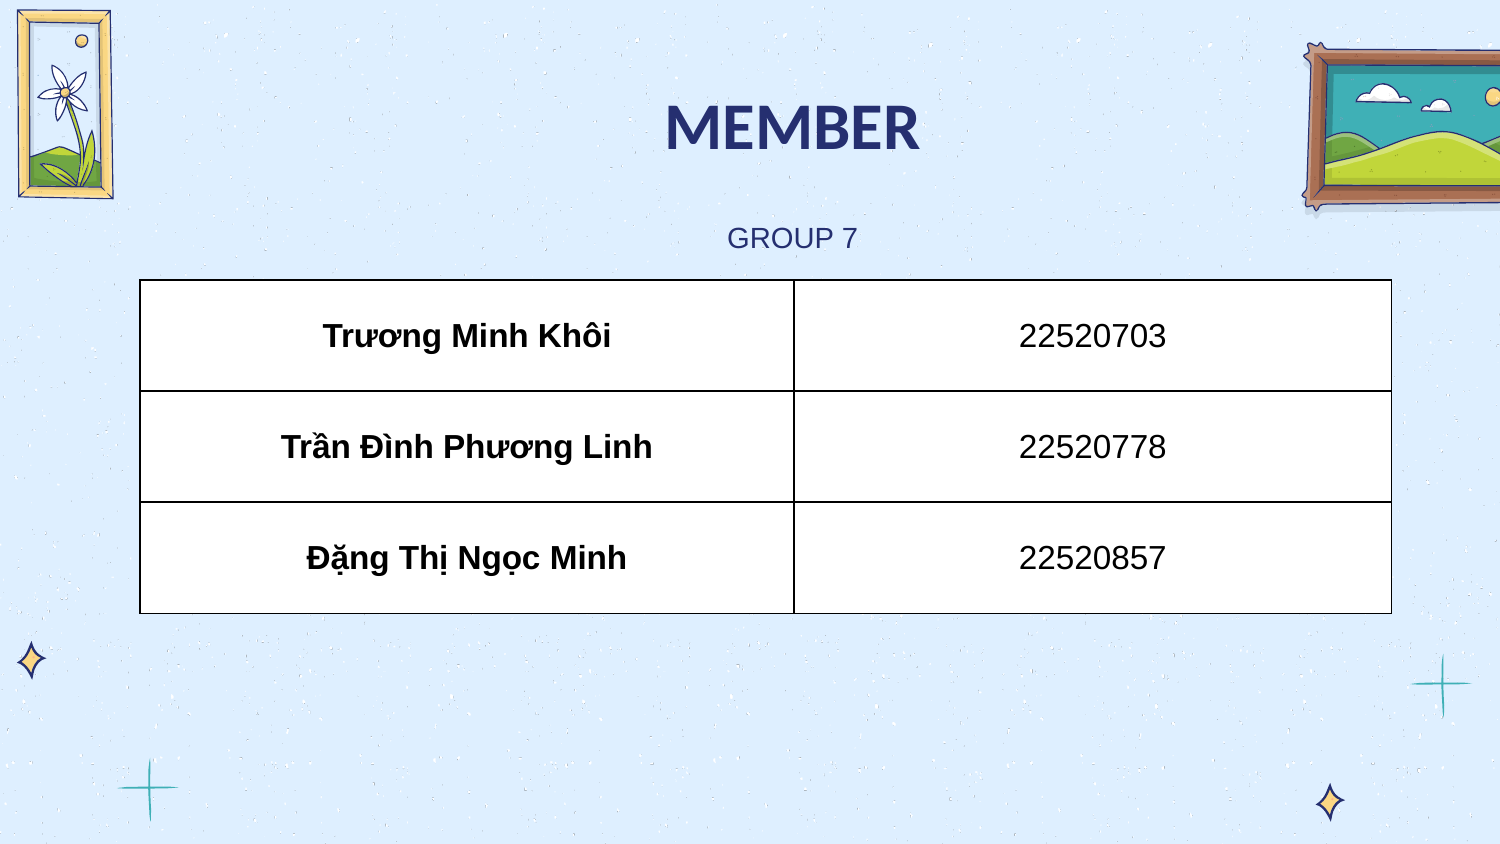

# MEMBER
GROUP 7
| Trương Minh Khôi | 22520703 |
| --- | --- |
| Trần Đình Phương Linh | 22520778 |
| Đặng Thị Ngọc Minh | 22520857 |